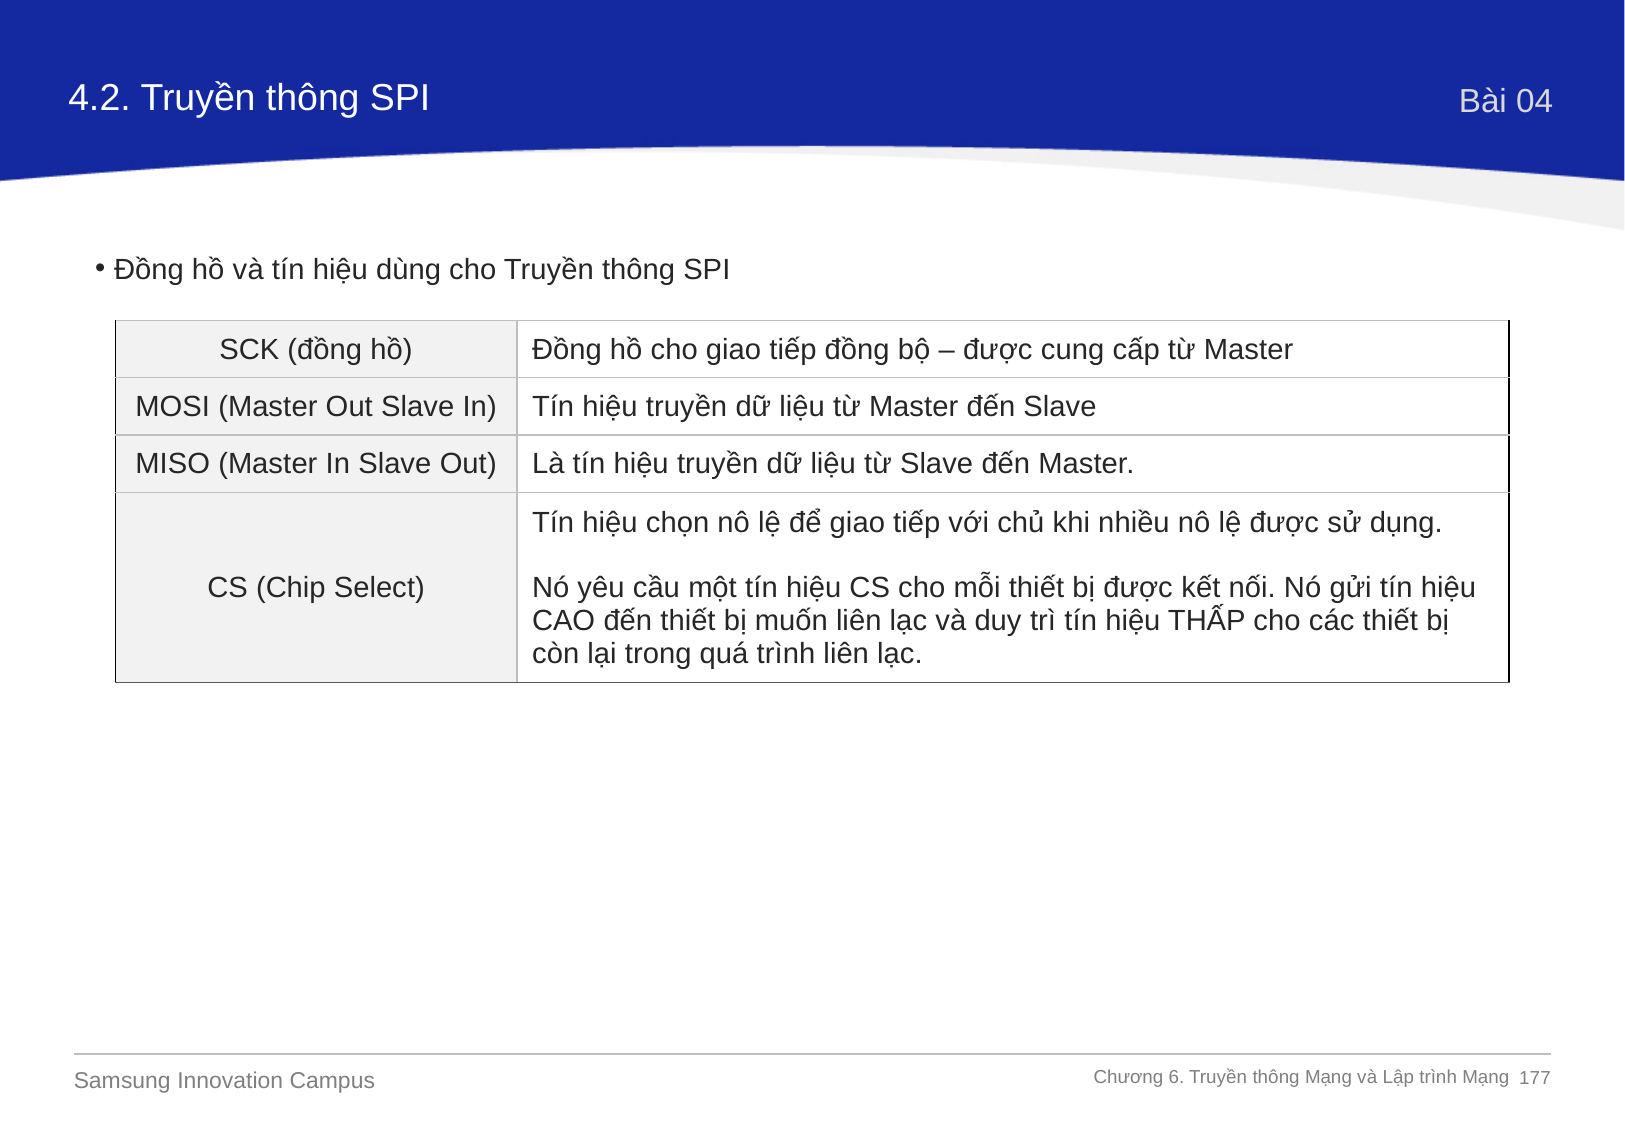

4.2. Truyền thông SPI
Bài 04
Đồng hồ và tín hiệu dùng cho Truyền thông SPI
| SCK (đồng hồ) | Đồng hồ cho giao tiếp đồng bộ – được cung cấp từ Master |
| --- | --- |
| MOSI (Master Out Slave In) | Tín hiệu truyền dữ liệu từ Master đến Slave |
| MISO (Master In Slave Out) | Là tín hiệu truyền dữ liệu từ Slave đến Master. |
| CS (Chip Select) | Tín hiệu chọn nô lệ để giao tiếp với chủ khi nhiều nô lệ được sử dụng. Nó yêu cầu một tín hiệu CS cho mỗi thiết bị được kết nối. Nó gửi tín hiệu CAO đến thiết bị muốn liên lạc và duy trì tín hiệu THẤP cho các thiết bị còn lại trong quá trình liên lạc. |